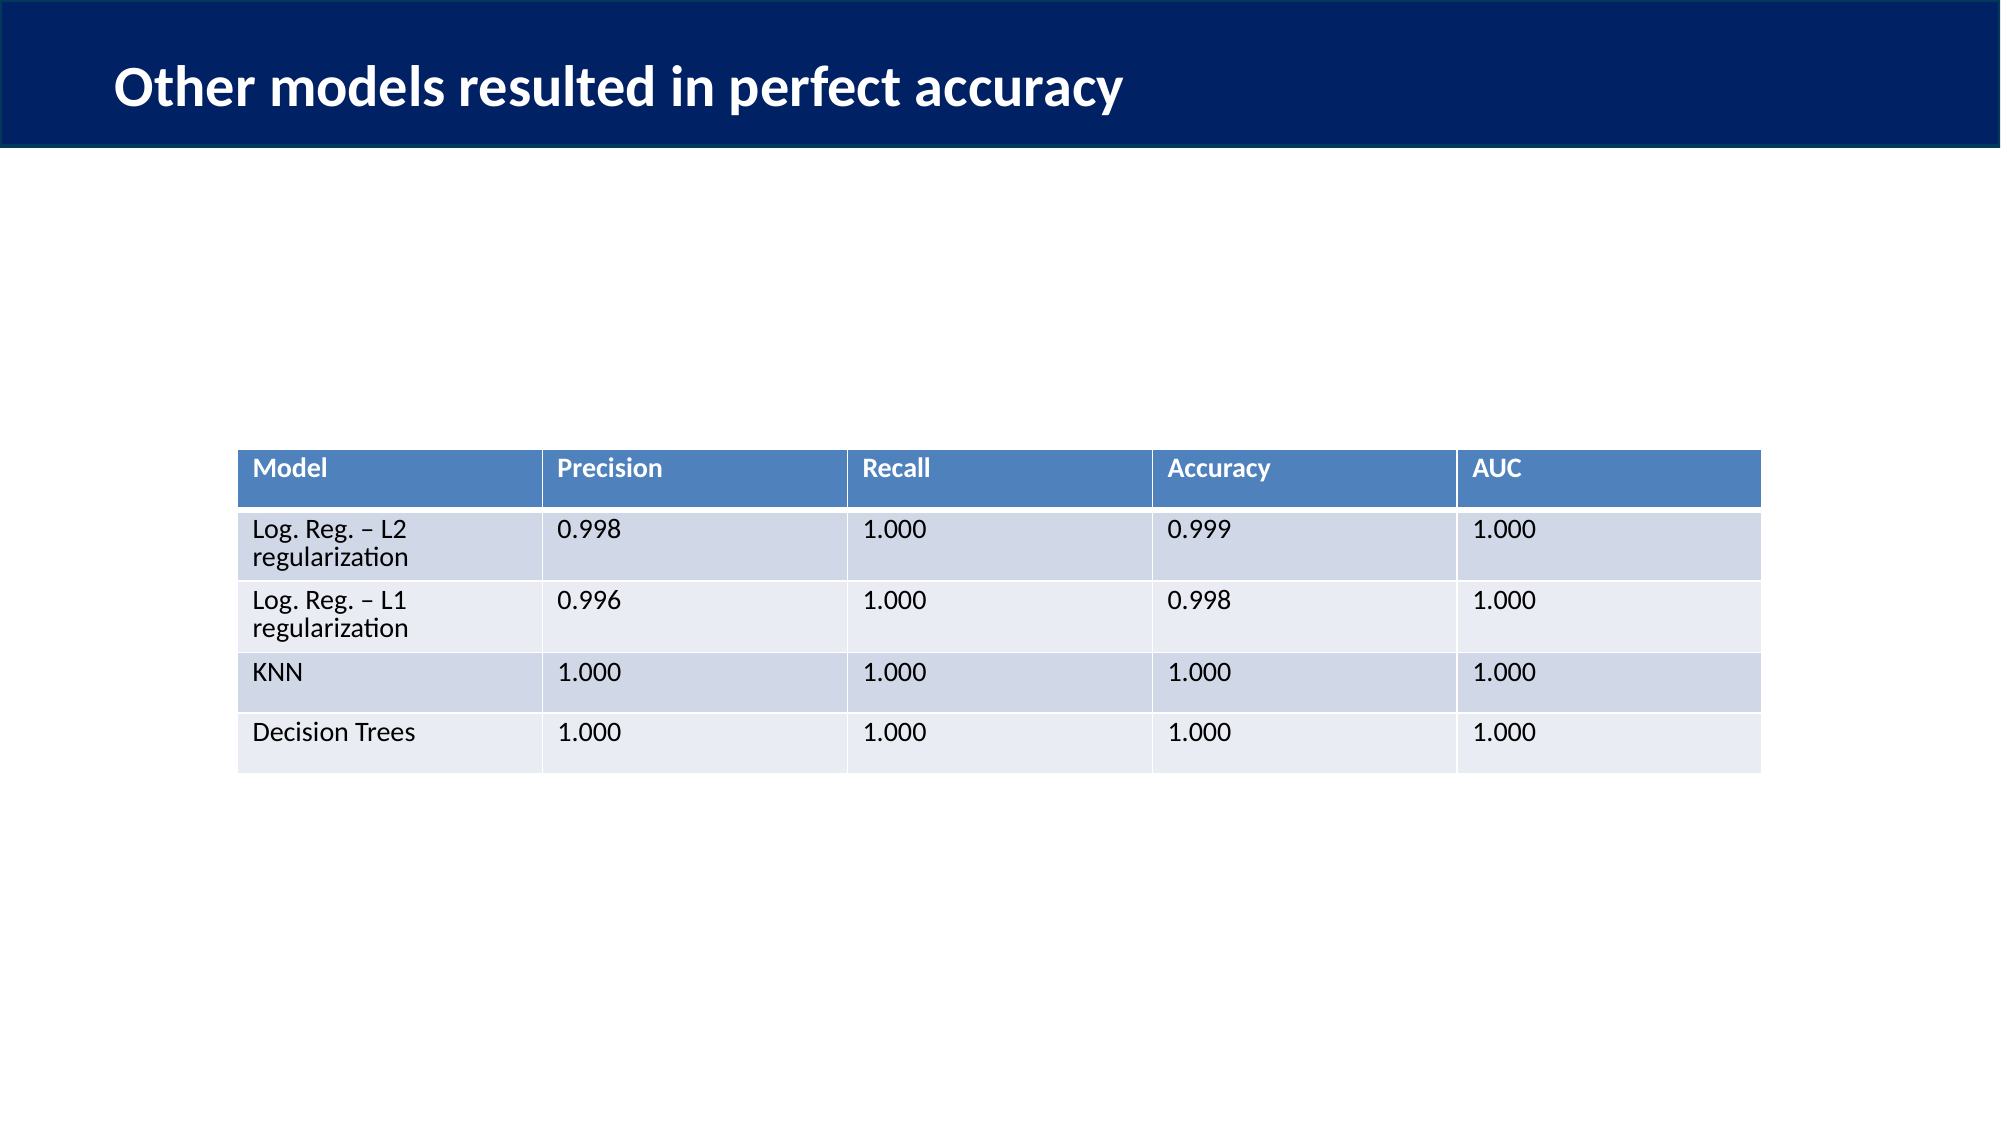

# Other models resulted in perfect accuracy
| Model | Precision | Recall | Accuracy | AUC |
| --- | --- | --- | --- | --- |
| Log. Reg. – L2 regularization | 0.998 | 1.000 | 0.999 | 1.000 |
| Log. Reg. – L1 regularization | 0.996 | 1.000 | 0.998 | 1.000 |
| KNN | 1.000 | 1.000 | 1.000 | 1.000 |
| Decision Trees | 1.000 | 1.000 | 1.000 | 1.000 |